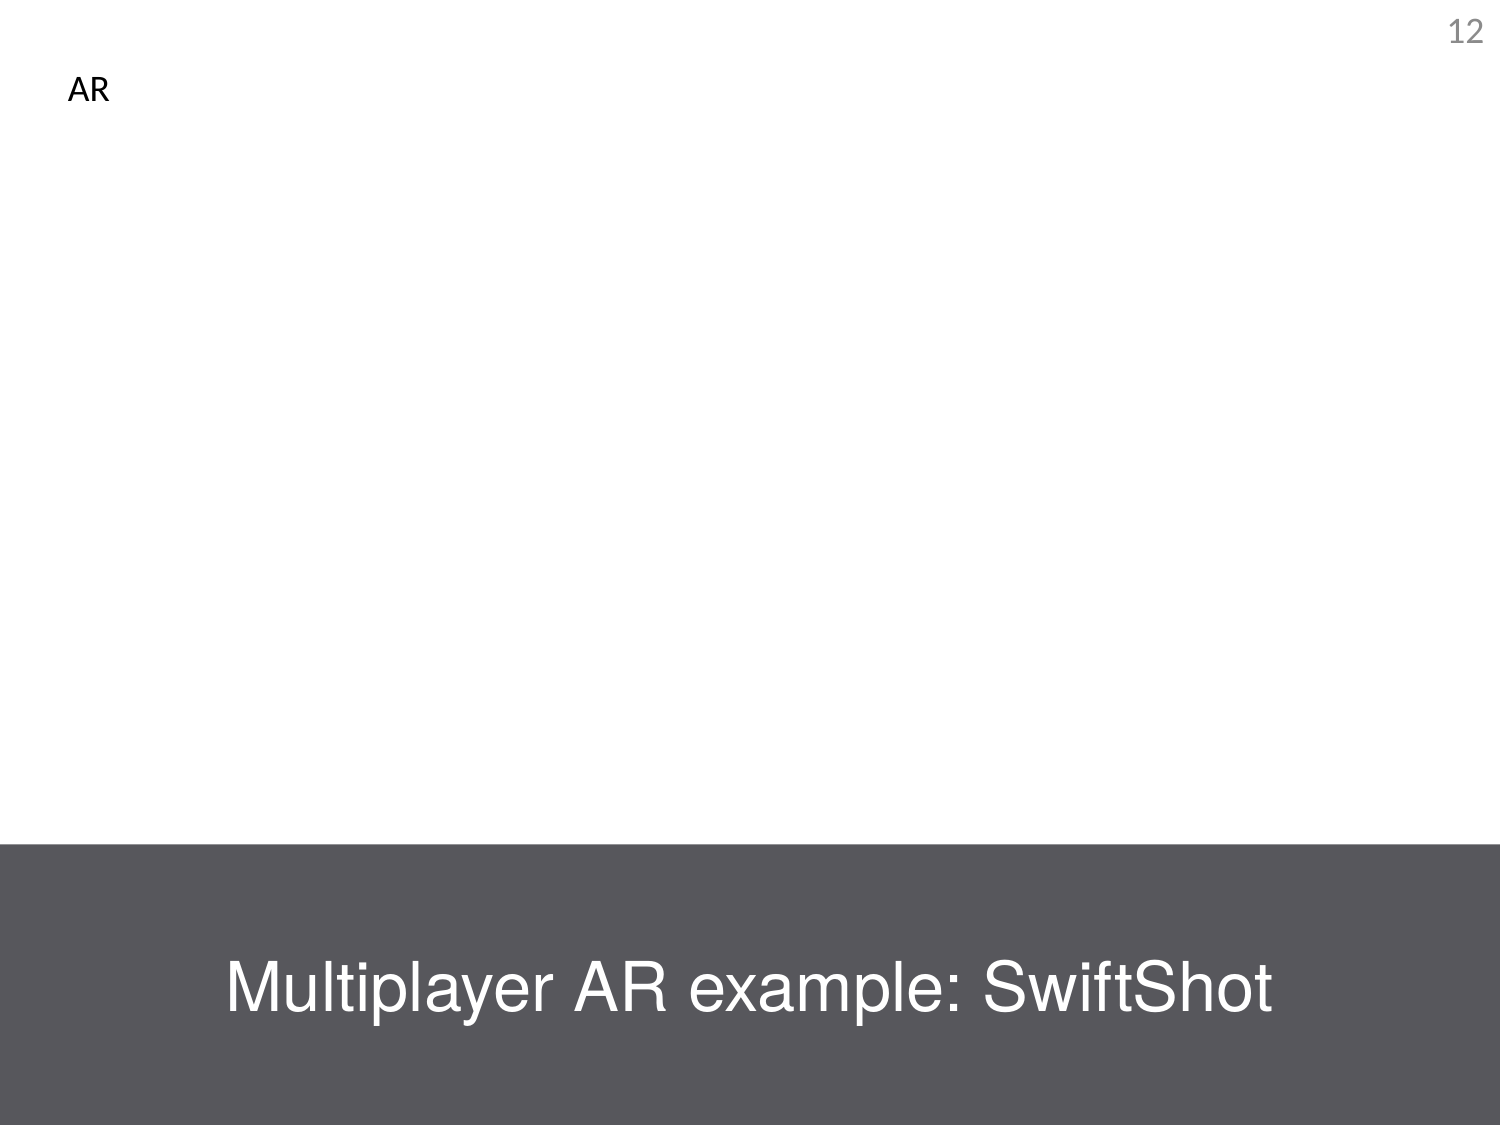

12
AR
# Multiplayer AR example: SwiftShot